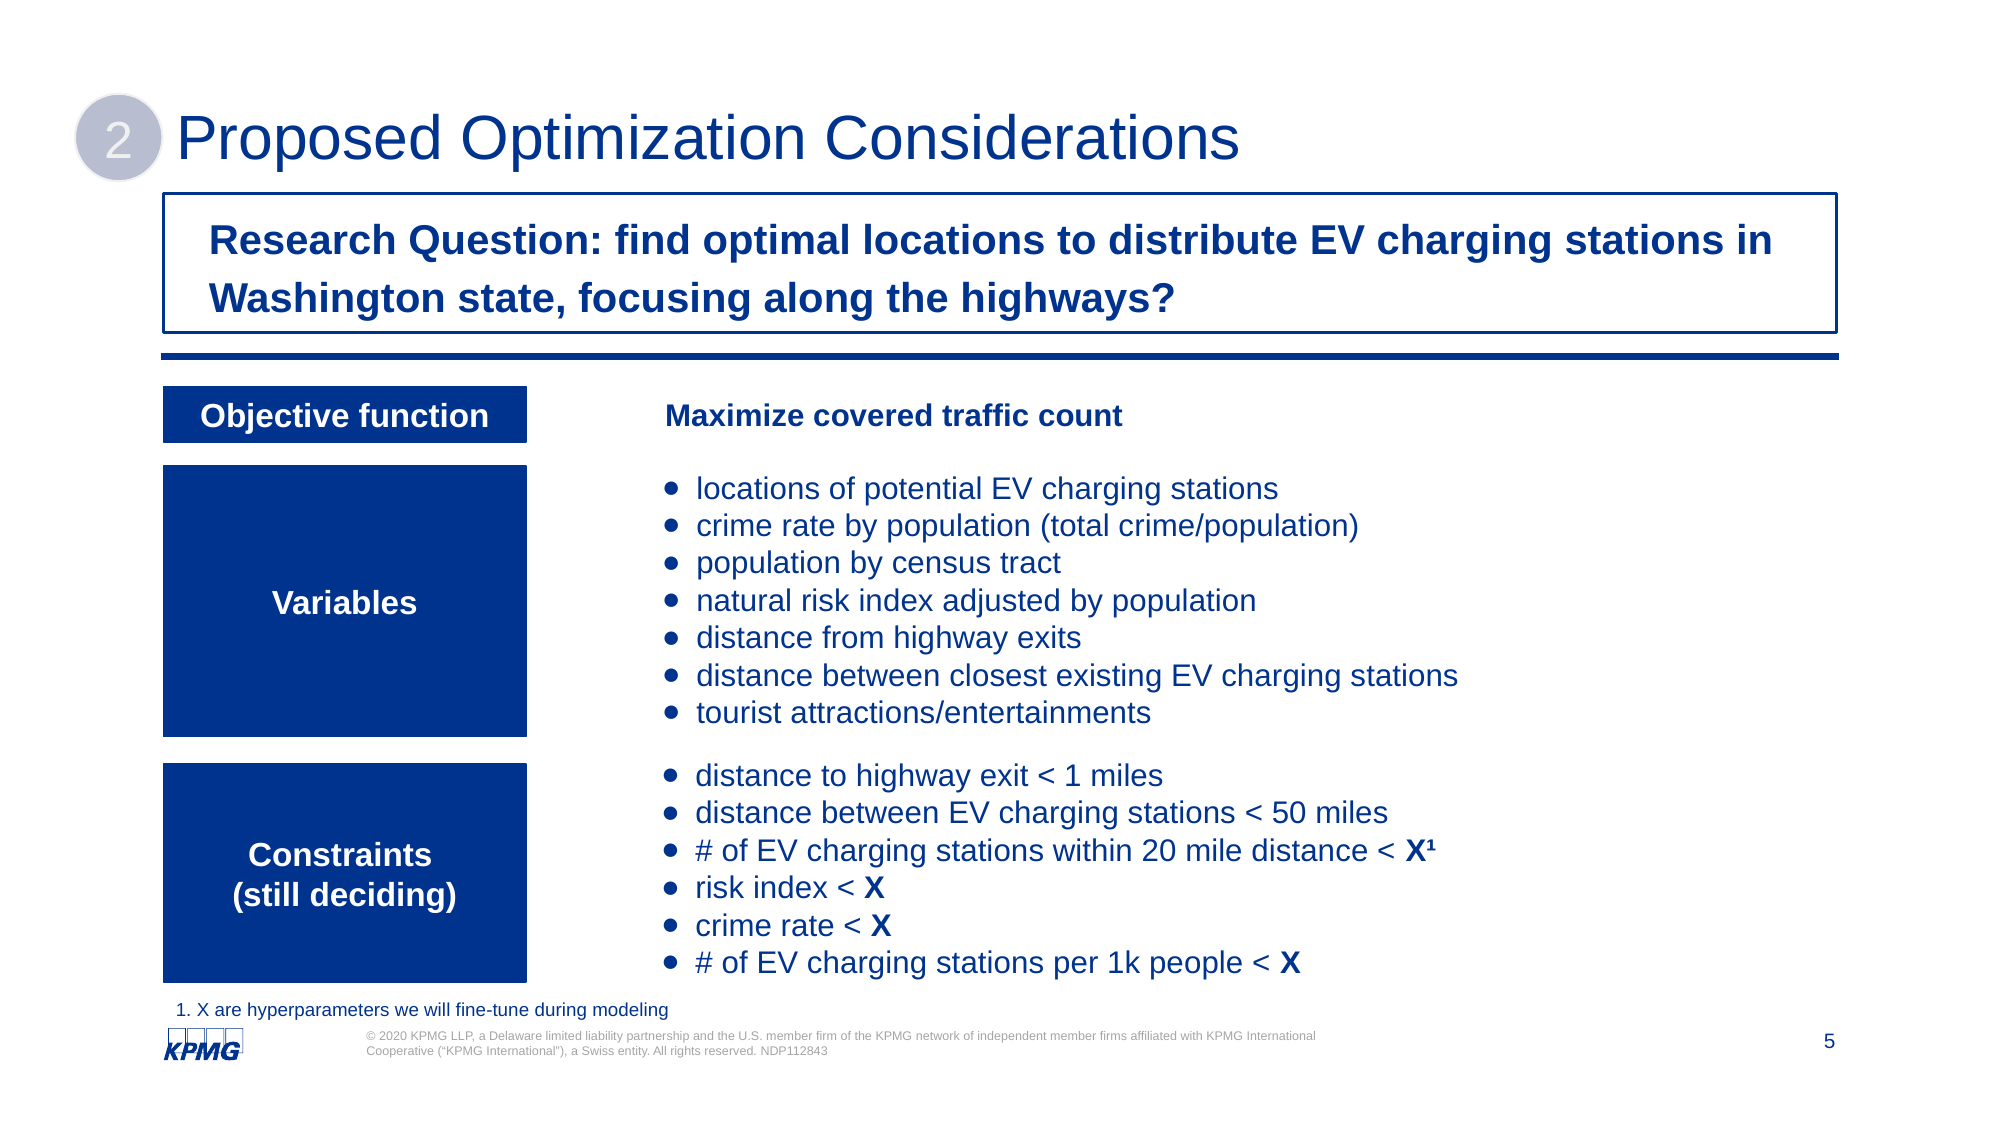

2
# Proposed Optimization Considerations
Research Question: find optimal locations to distribute EV charging stations in Washington state, focusing along the highways?
Maximize covered traffic count
Objective function
locations of potential EV charging stations
crime rate by population (total crime/population)
population by census tract
natural risk index adjusted by population
distance from highway exits
distance between closest existing EV charging stations
tourist attractions/entertainments
Variables
distance to highway exit < 1 miles
distance between EV charging stations < 50 miles
# of EV charging stations within 20 mile distance < X¹
risk index < X
crime rate < X
# of EV charging stations per 1k people < X
Constraints
(still deciding)
1. X are hyperparameters we will fine-tune during modeling
Objective function: maximize covered traffic count
Variables
traffic count (max/avg within 5 miles /10 miles)
crime rate by population (total crime/population)
population by census tract
natural risk index adjusted by population
distance from highway exits
distance between closest existing EV charging stations
tourist attractions/entertainments (within 1 miles / 5 miles)
Constraints (still deciding)
distance to highway exit < 1 miles
distance between EV charging stations < 50 miles
# of chargers within 20 mile distance < X
risk index < X
crime rate < X